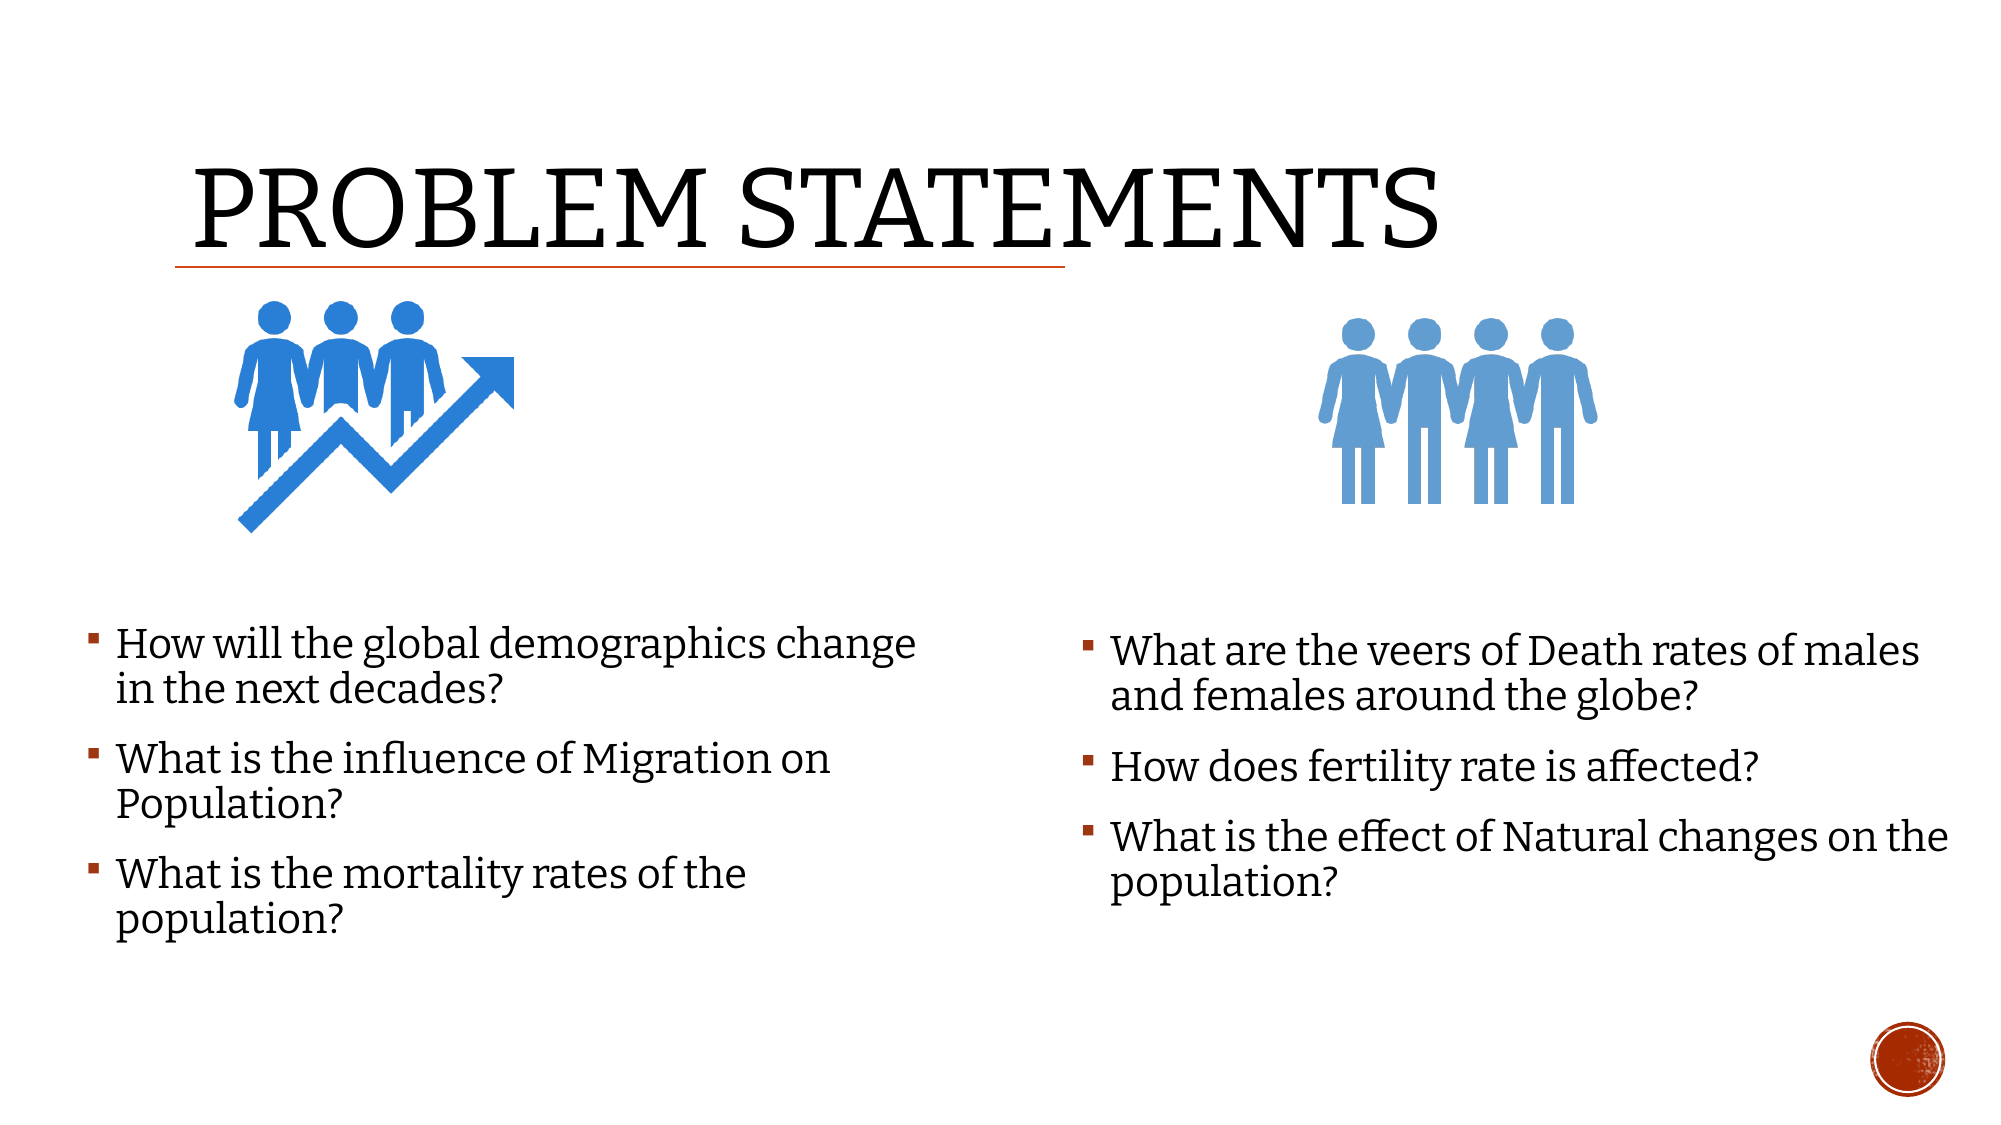

# Problem Statements

How will the global demographics change in the next decades?
What is the influence of Migration on Population?
What is the mortality rates of the population?
What are the veers of Death rates of males and females around the globe?
How does fertility rate is affected?
What is the effect of Natural changes on the population?